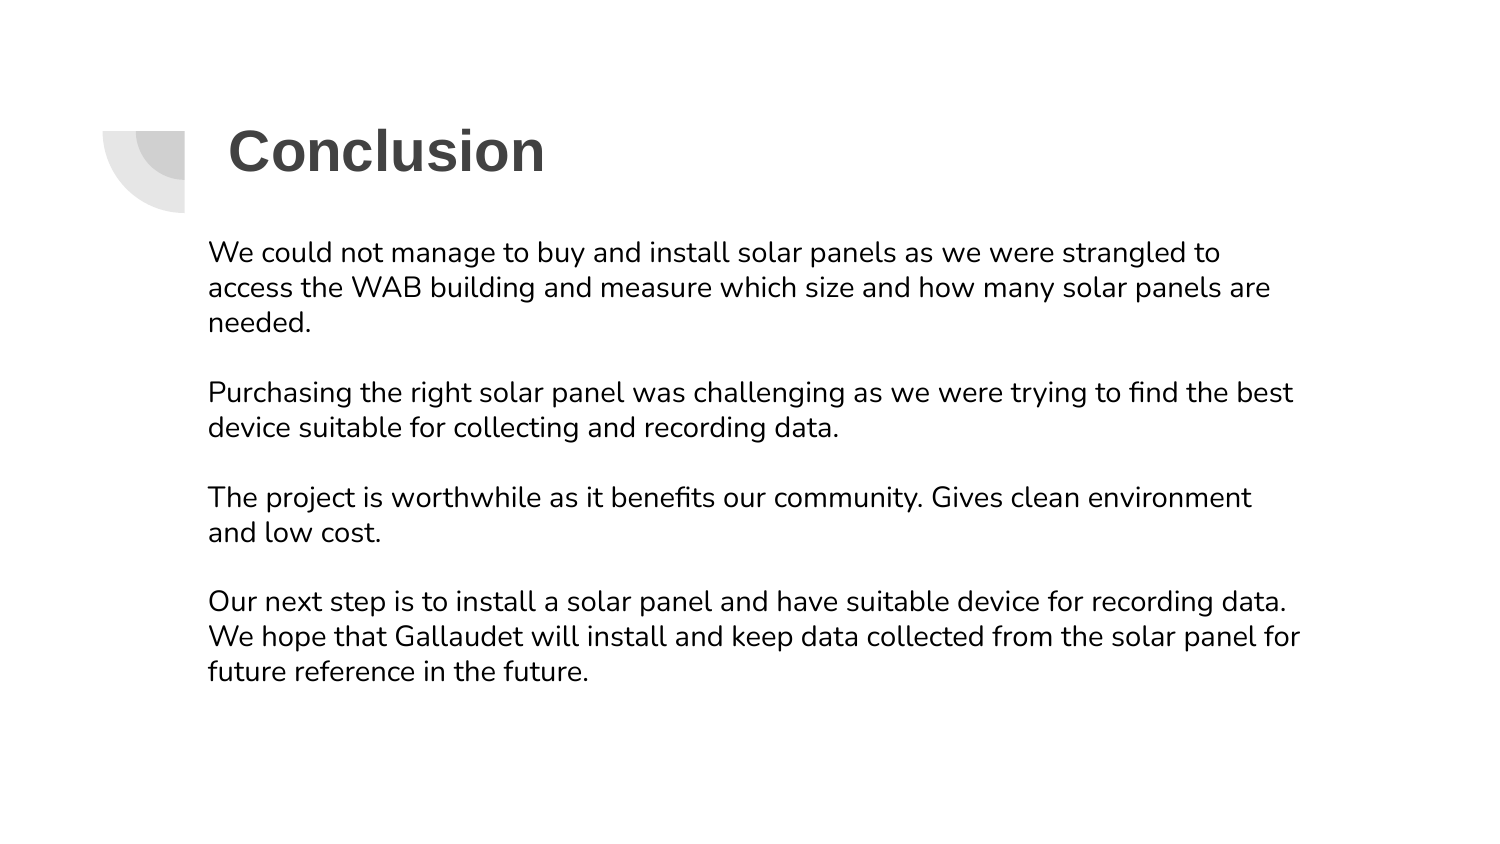

# Conclusion
We could not manage to buy and install solar panels as we were strangled to access the WAB building and measure which size and how many solar panels are needed.

Purchasing the right solar panel was challenging as we were trying to find the best device suitable for collecting and recording data.

The project is worthwhile as it benefits our community. Gives clean environment and low cost.

Our next step is to install a solar panel and have suitable device for recording data. We hope that Gallaudet will install and keep data collected from the solar panel for future reference in the future.